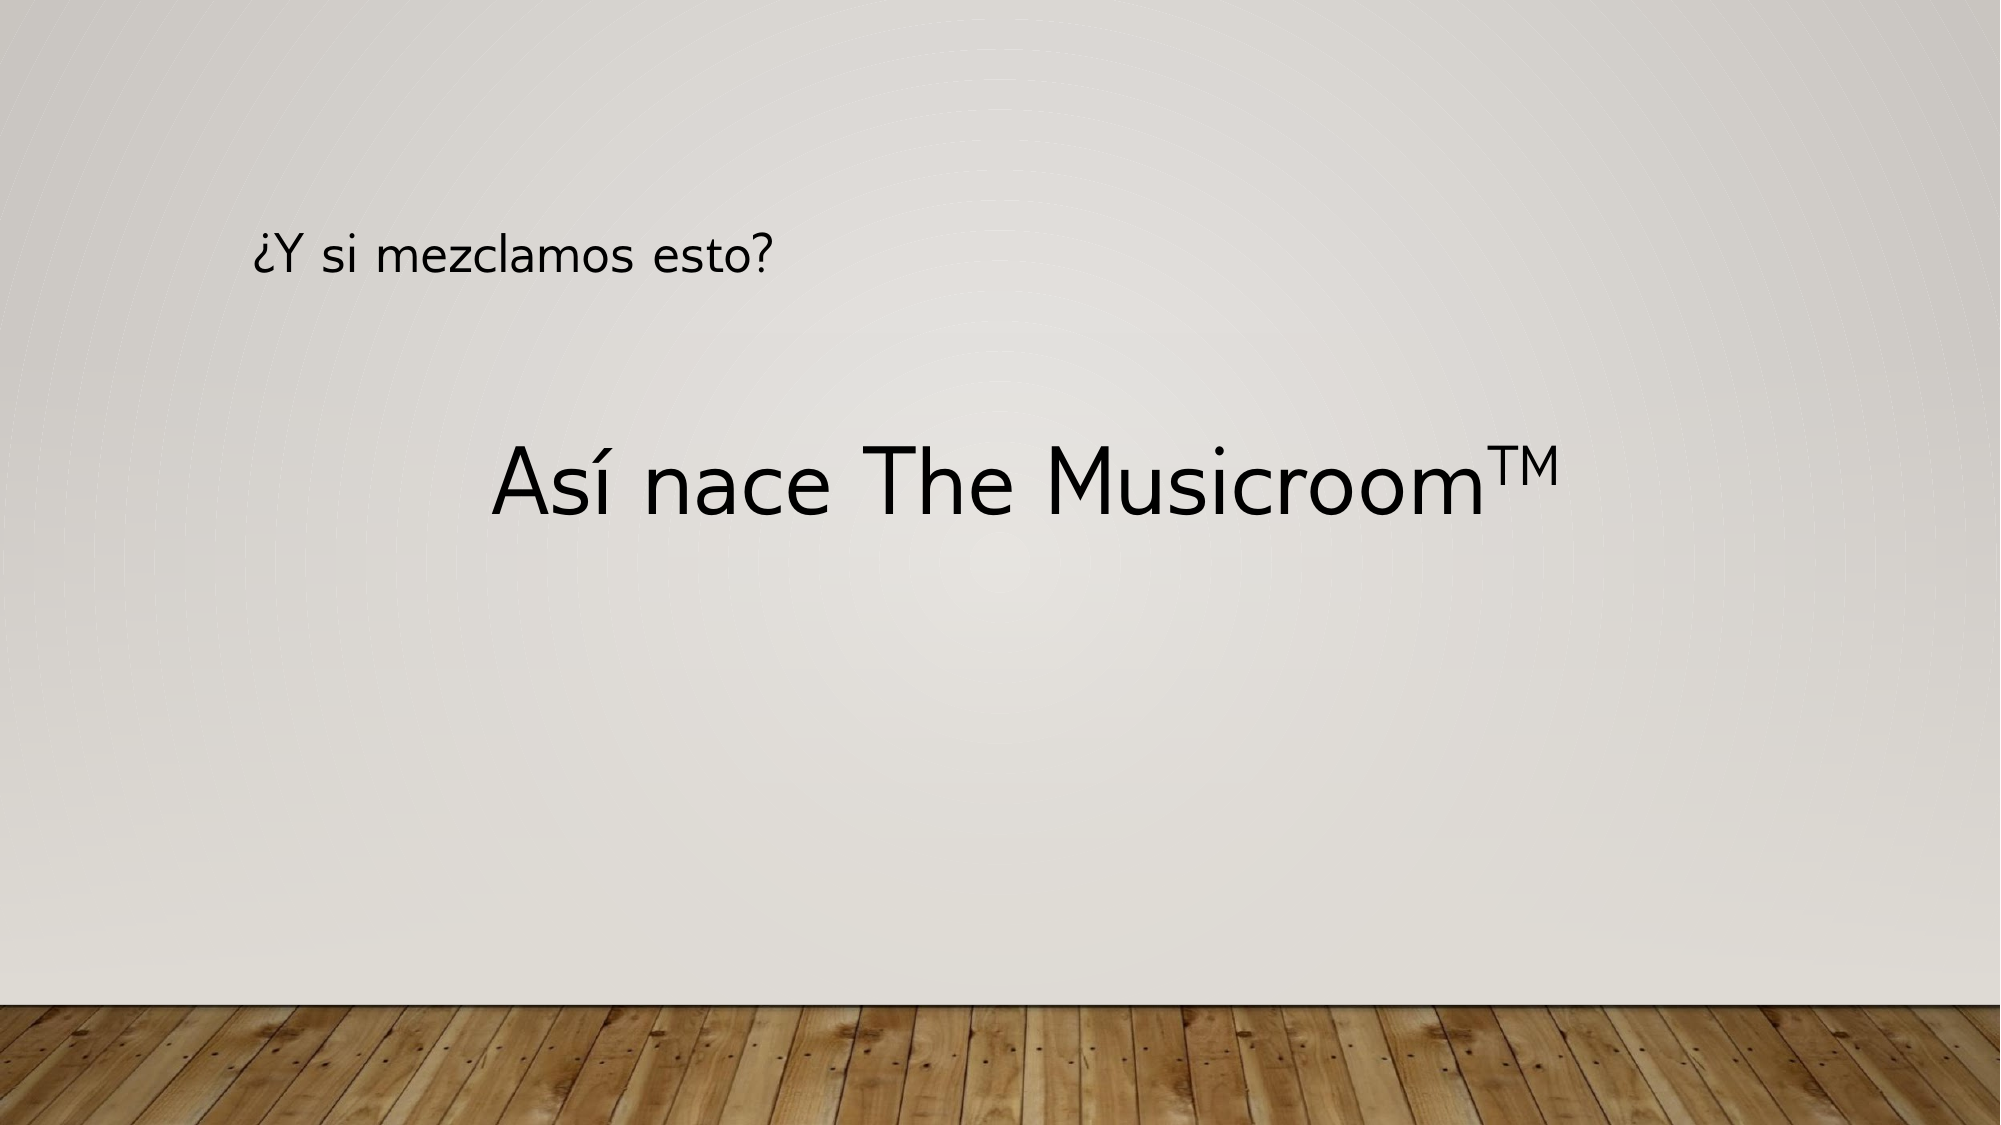

¿Y si mezclamos esto?
Así nace The MusicroomTM